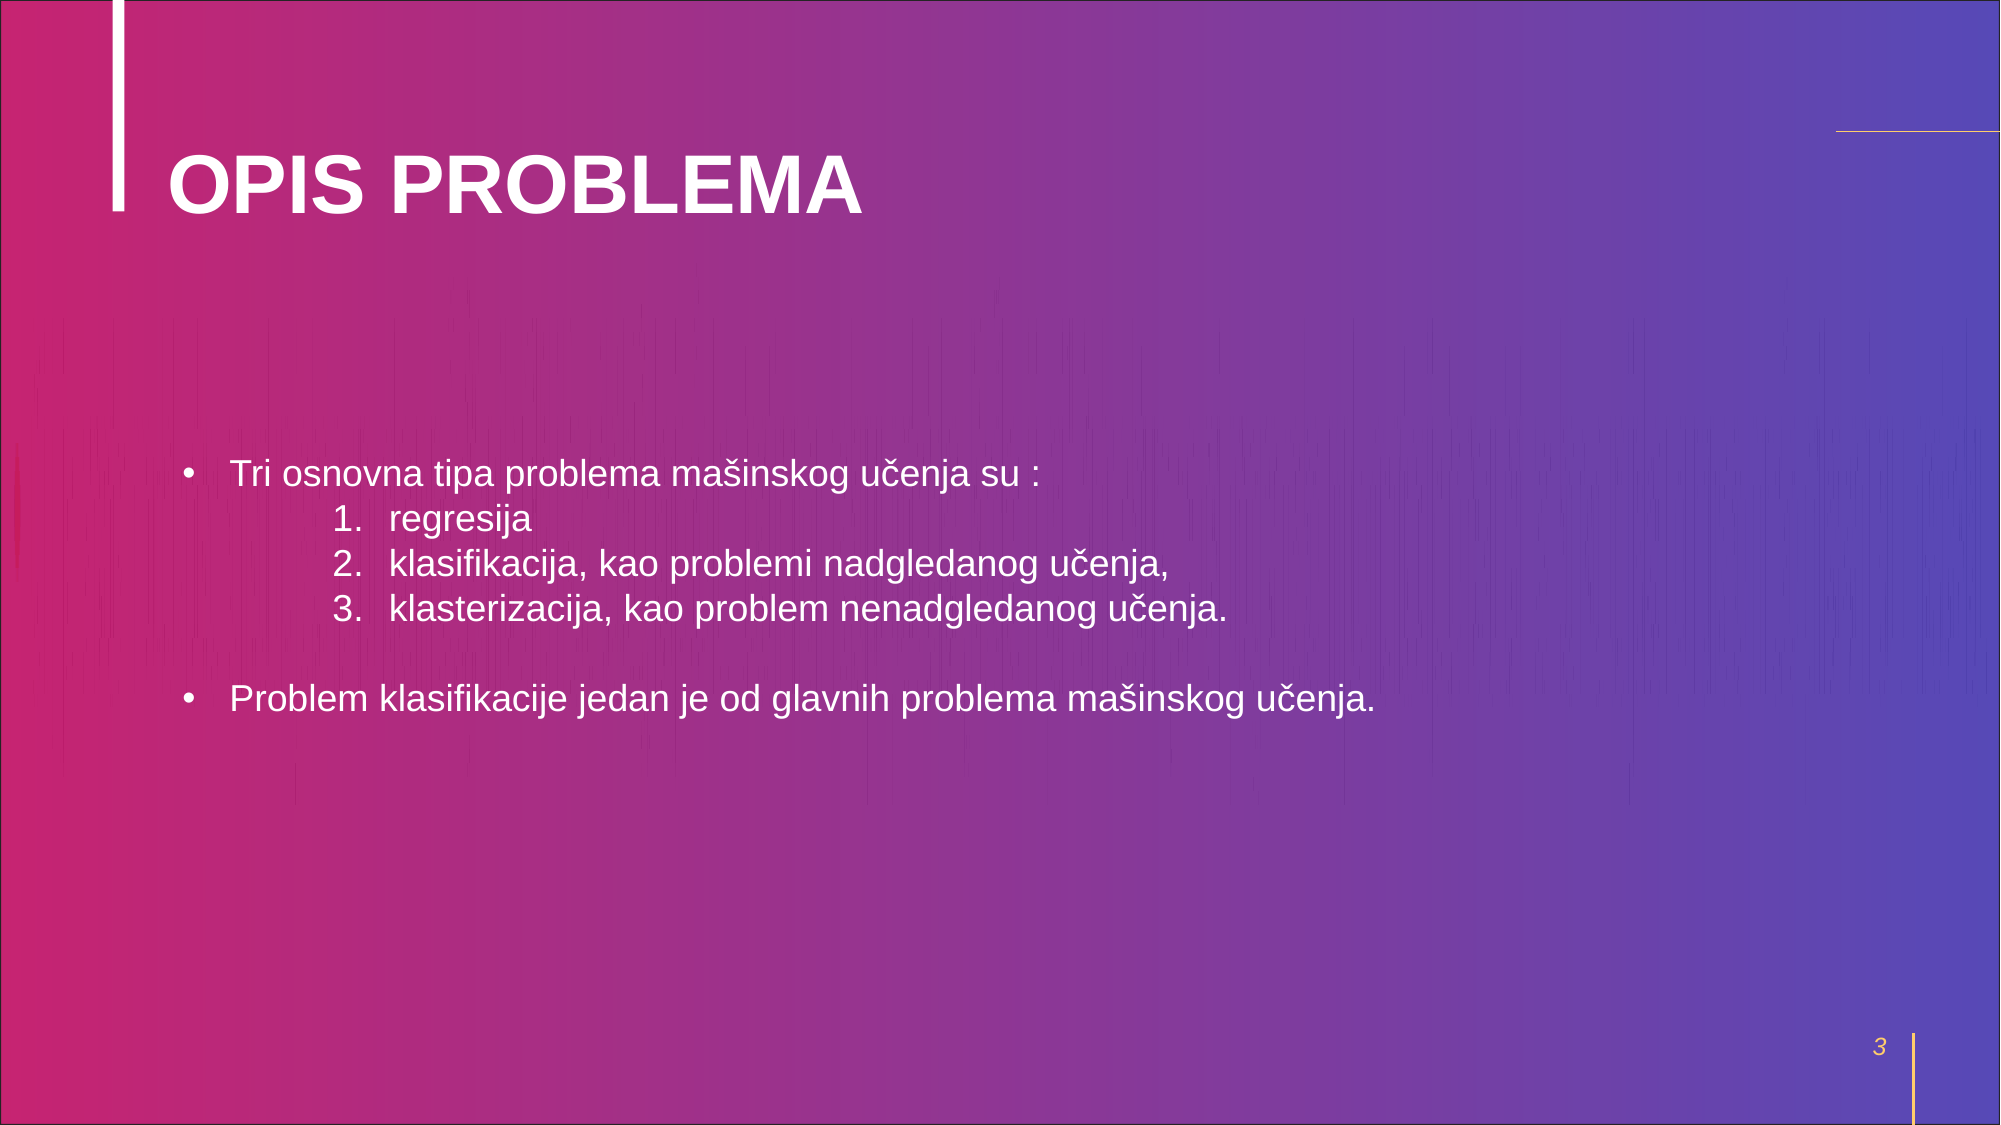

# OPIS PROBLEMA
Tri osnovna tipa problema mašinskog učenja su :
regresija
klasifikacija, kao problemi nadgledanog učenja,
klasterizacija, kao problem nenadgledanog učenja.

Problem klasifikacije jedan je od glavnih problema mašinskog učenja.
3